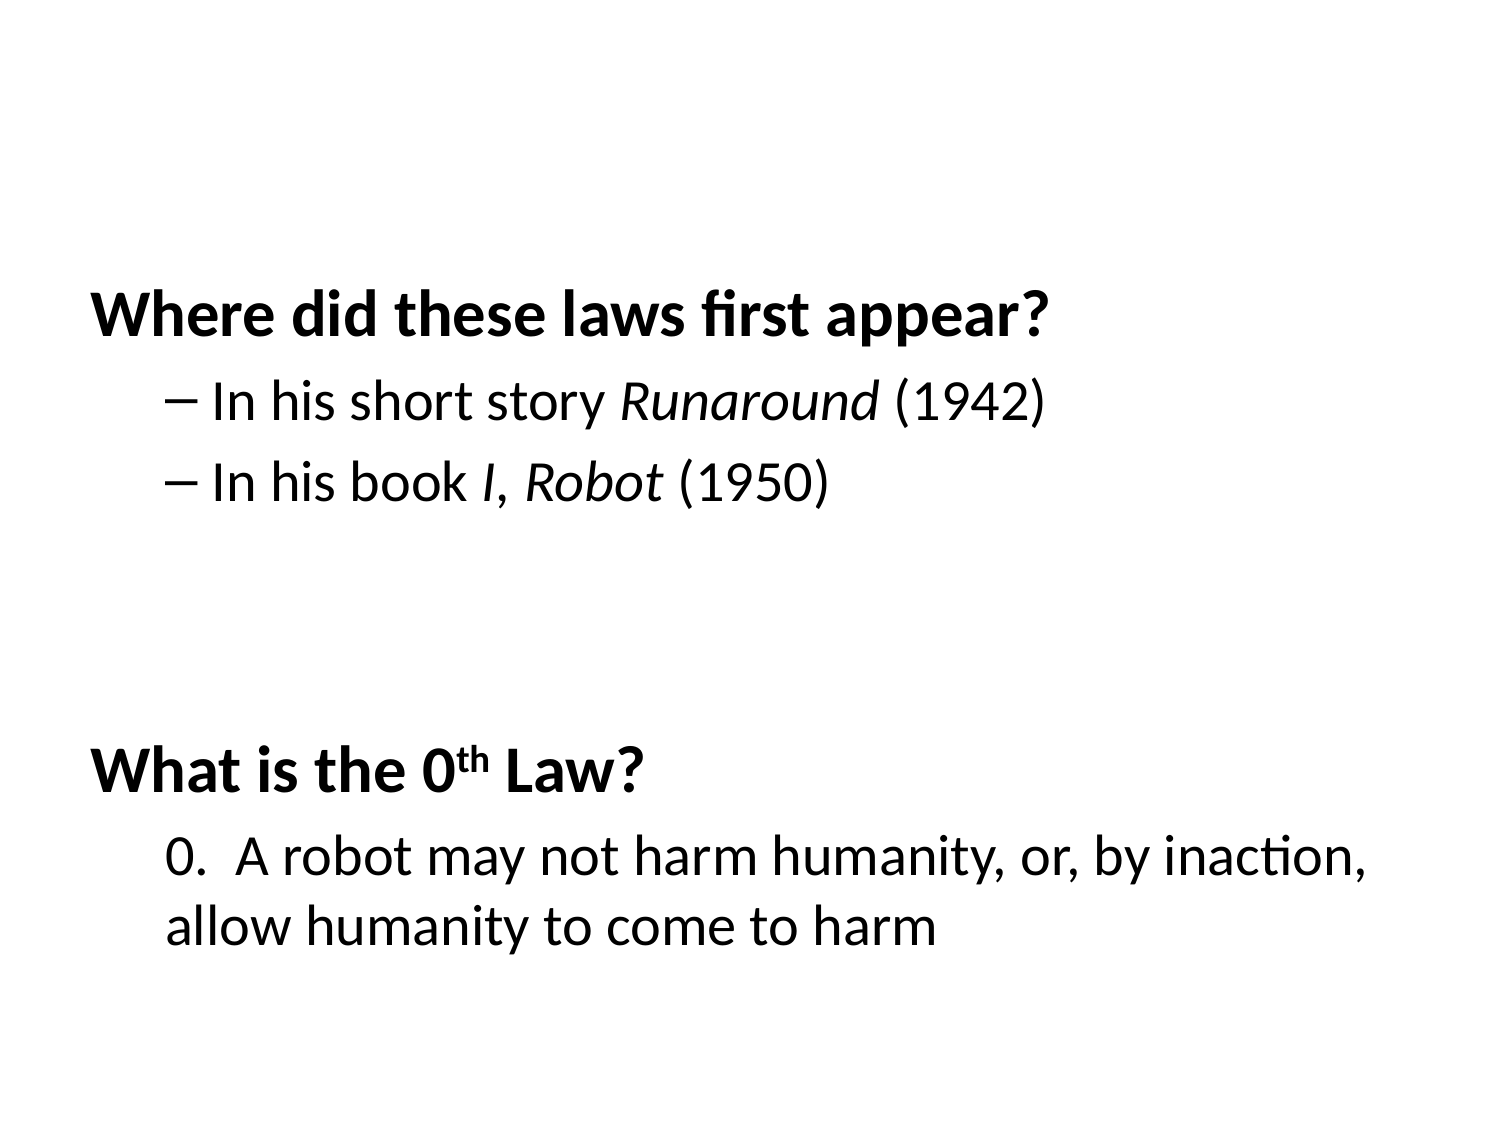

#
Where did these laws first appear?
In his short story Runaround (1942)
In his book I, Robot (1950)

What is the 0th Law?
0.  A robot may not harm humanity, or, by inaction, allow humanity to come to harm